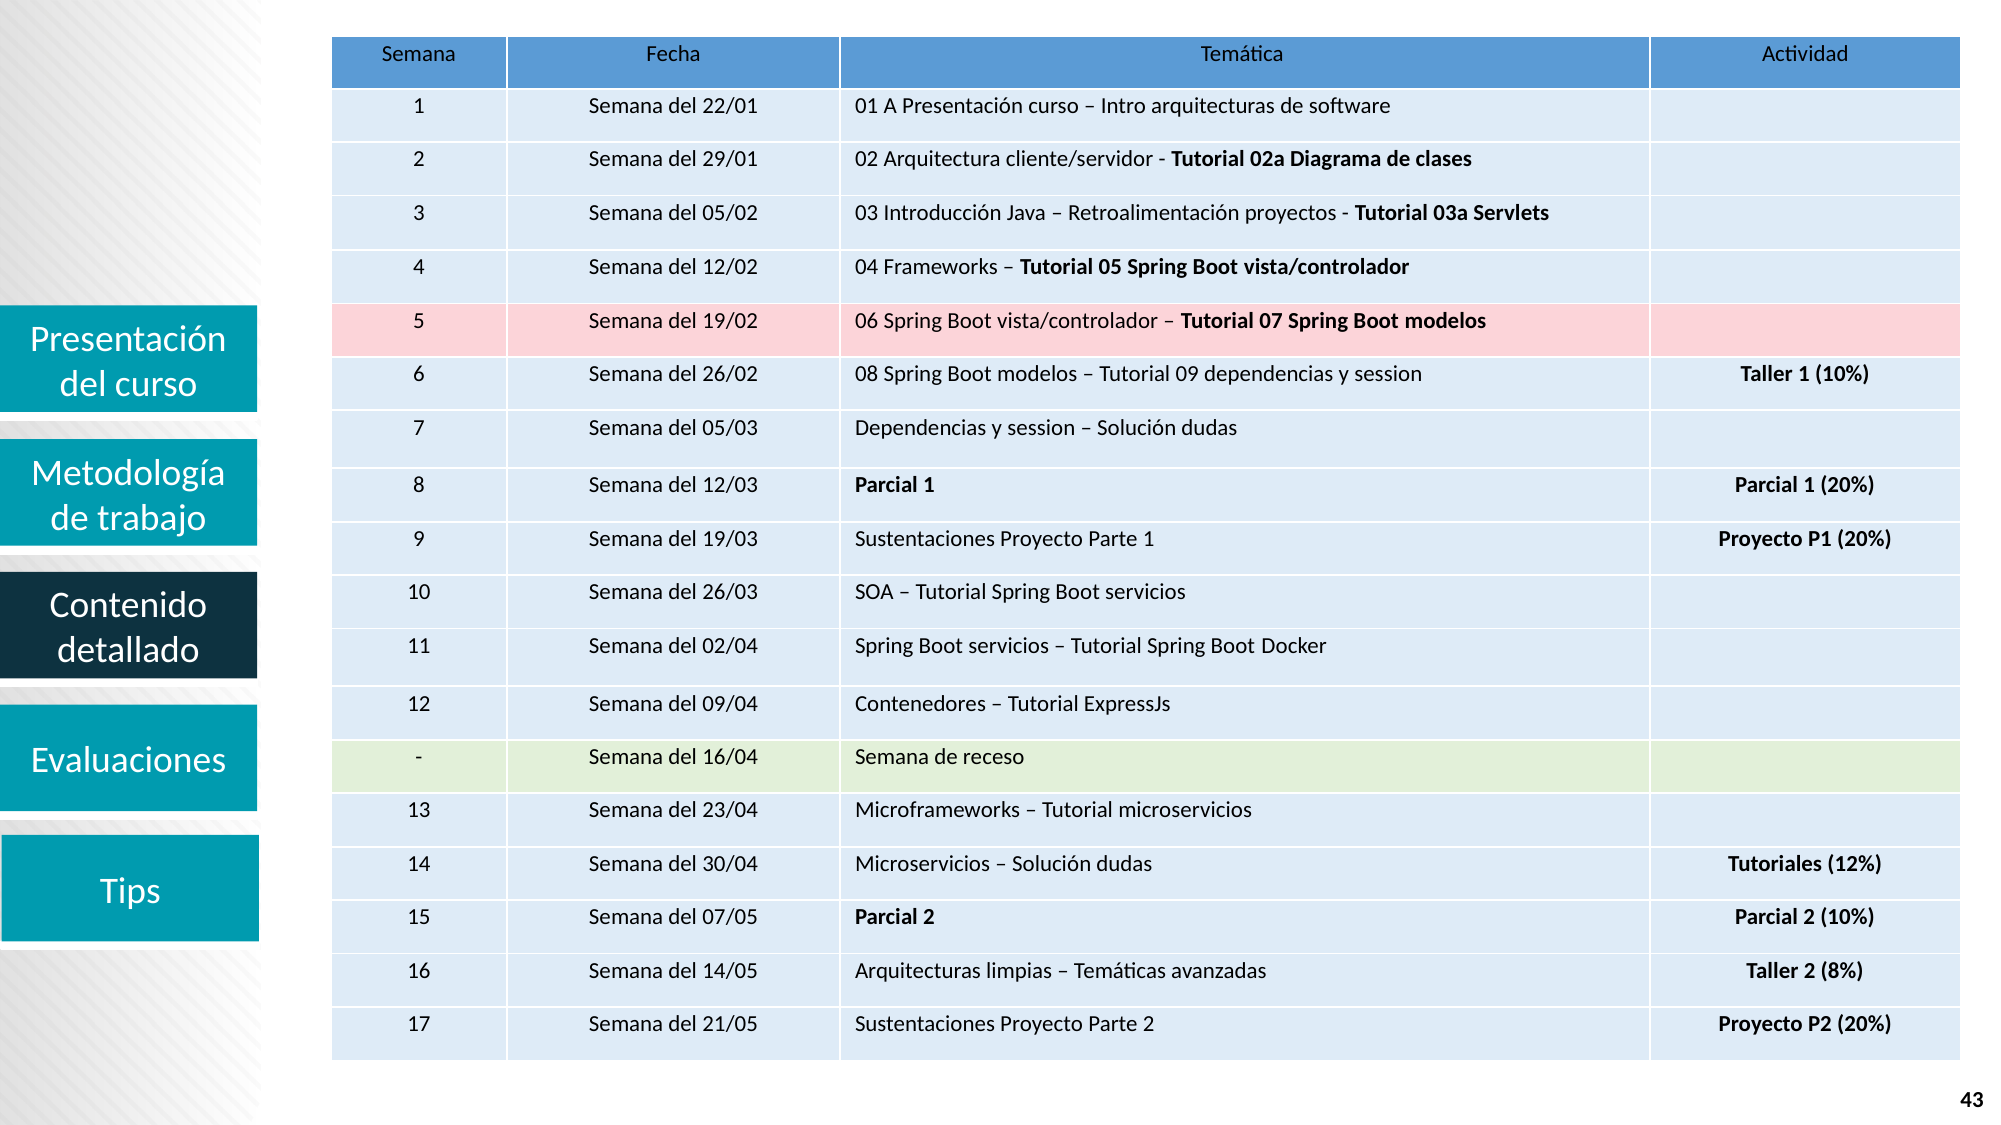

| Semana | Fecha | Temática | Actividad |
| --- | --- | --- | --- |
| 1 | Semana del 22/01 | 01 A Presentación curso – Intro arquitecturas de software |  |
| 2 | Semana del 29/01 | 02 Arquitectura cliente/servidor - Tutorial 02a Diagrama de clases |  |
| 3 | Semana del 05/02 | 03 Introducción Java – Retroalimentación proyectos - Tutorial 03a Servlets |  |
| 4 | Semana del 12/02 | 04 Frameworks – Tutorial 05 Spring Boot vista/controlador |  |
| 5 | Semana del 19/02 | 06 Spring Boot vista/controlador – Tutorial 07 Spring Boot modelos |  |
| 6 | Semana del 26/02 | 08 Spring Boot modelos – Tutorial 09 dependencias y session | Taller 1 (10%) |
| 7 | Semana del 05/03 | Dependencias y session – Solución dudas |  |
| 8 | Semana del 12/03 | Parcial 1 | Parcial 1 (20%) |
| 9 | Semana del 19/03 | Sustentaciones Proyecto Parte 1 | Proyecto P1 (20%) |
| 10 | Semana del 26/03 | SOA – Tutorial Spring Boot servicios |  |
| 11 | Semana del 02/04 | Spring Boot servicios – Tutorial Spring Boot Docker |  |
| 12 | Semana del 09/04 | Contenedores – Tutorial ExpressJs |  |
| - | Semana del 16/04 | Semana de receso |  |
| 13 | Semana del 23/04 | Microframeworks – Tutorial microservicios |  |
| 14 | Semana del 30/04 | Microservicios – Solución dudas | Tutoriales (12%) |
| 15 | Semana del 07/05 | Parcial 2 | Parcial 2 (10%) |
| 16 | Semana del 14/05 | Arquitecturas limpias – Temáticas avanzadas | Taller 2 (8%) |
| 17 | Semana del 21/05 | Sustentaciones Proyecto Parte 2 | Proyecto P2 (20%) |
#

43